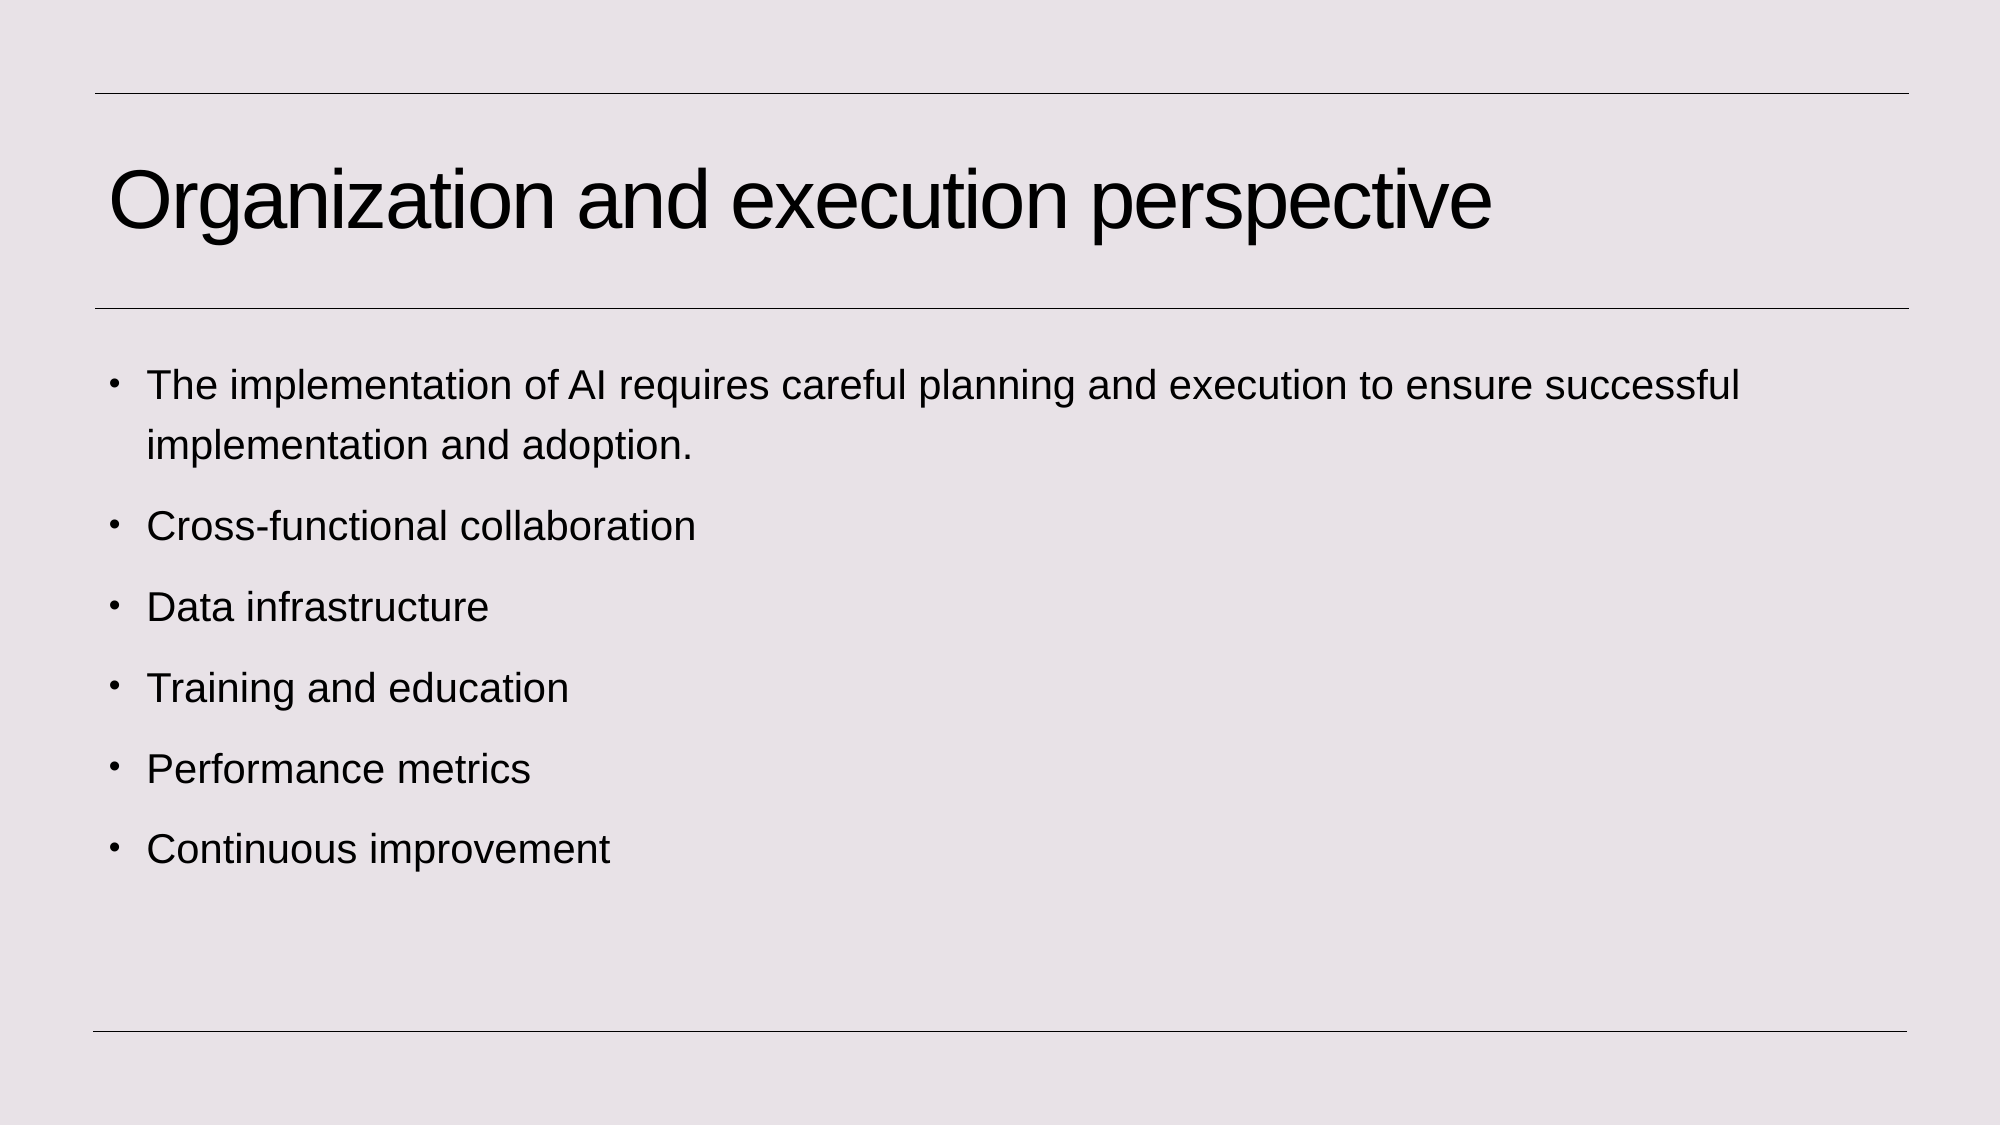

# Organization and execution perspective
The implementation of AI requires careful planning and execution to ensure successful implementation and adoption.
Cross-functional collaboration
Data infrastructure
Training and education
Performance metrics
Continuous improvement